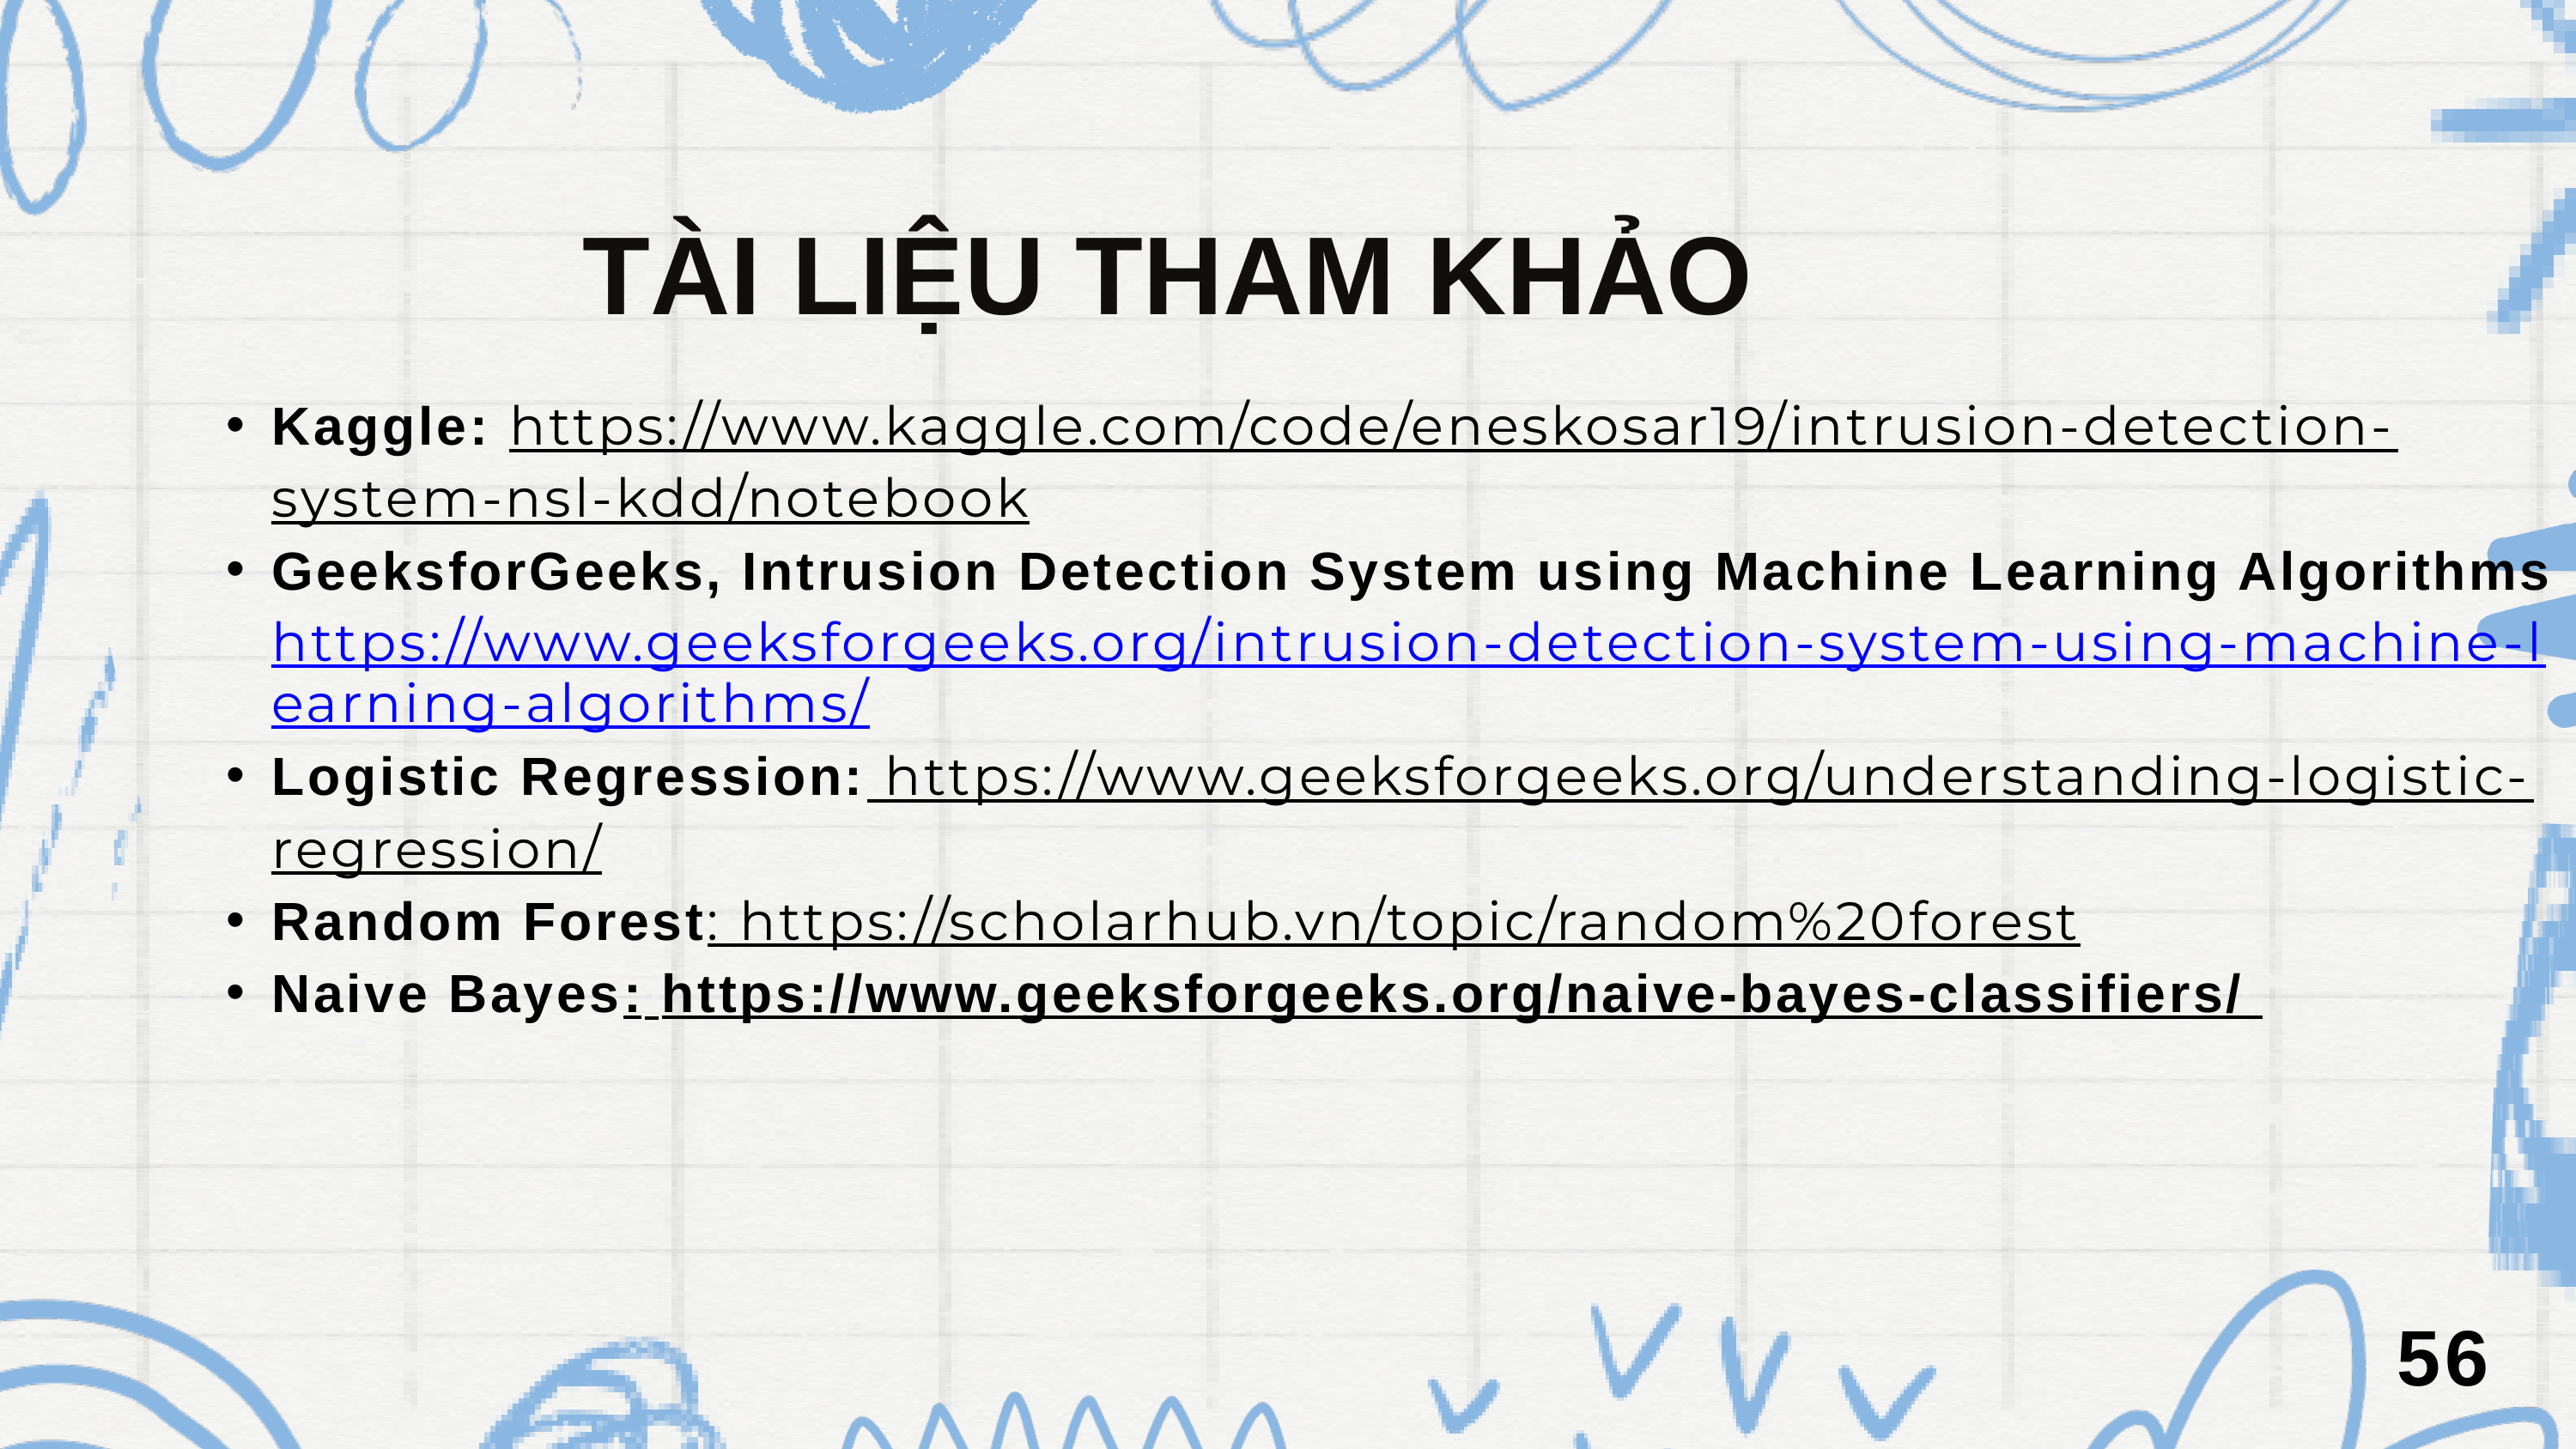

TÀI LIỆU THAM KHẢO

Kaggle: https://www.kaggle.com/code/eneskosar19/intrusion-detection-system-nsl-kdd/notebook
GeeksforGeeks, Intrusion Detection System using Machine Learning Algorithms https://www.geeksforgeeks.org/intrusion-detection-system-using-machine-learning-algorithms/
Logistic Regression: https://www.geeksforgeeks.org/understanding-logistic-regression/
Random Forest: https://scholarhub.vn/topic/random%20forest
Naive Bayes: https://www.geeksforgeeks.org/naive-bayes-classifiers/

56